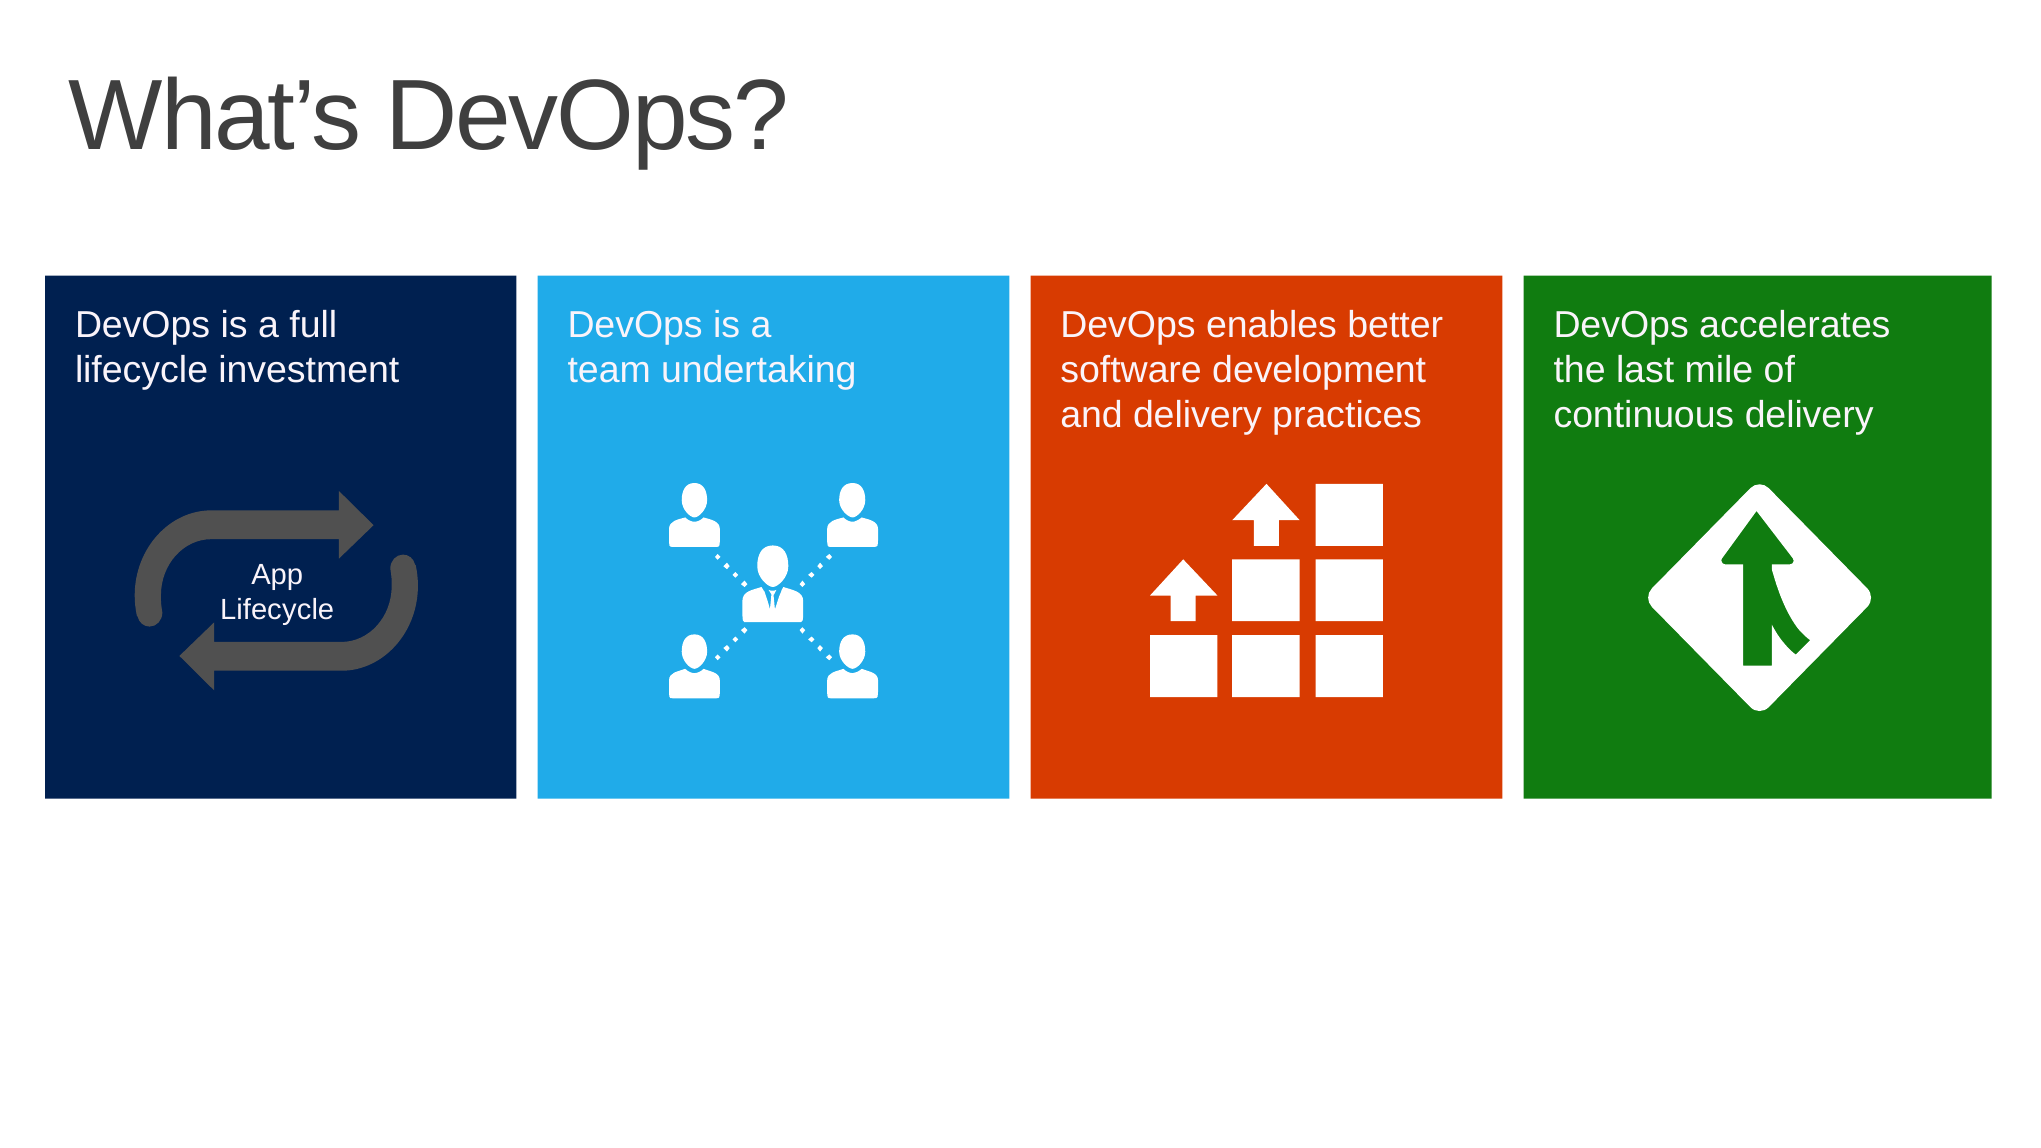

# What’s DevOps?
DevOps is a full
lifecycle investment

App
Lifecycle

DevOps is a
team undertaking

DevOps enables better software development and delivery practices

DevOps accelerates
the last mile of
continuous delivery